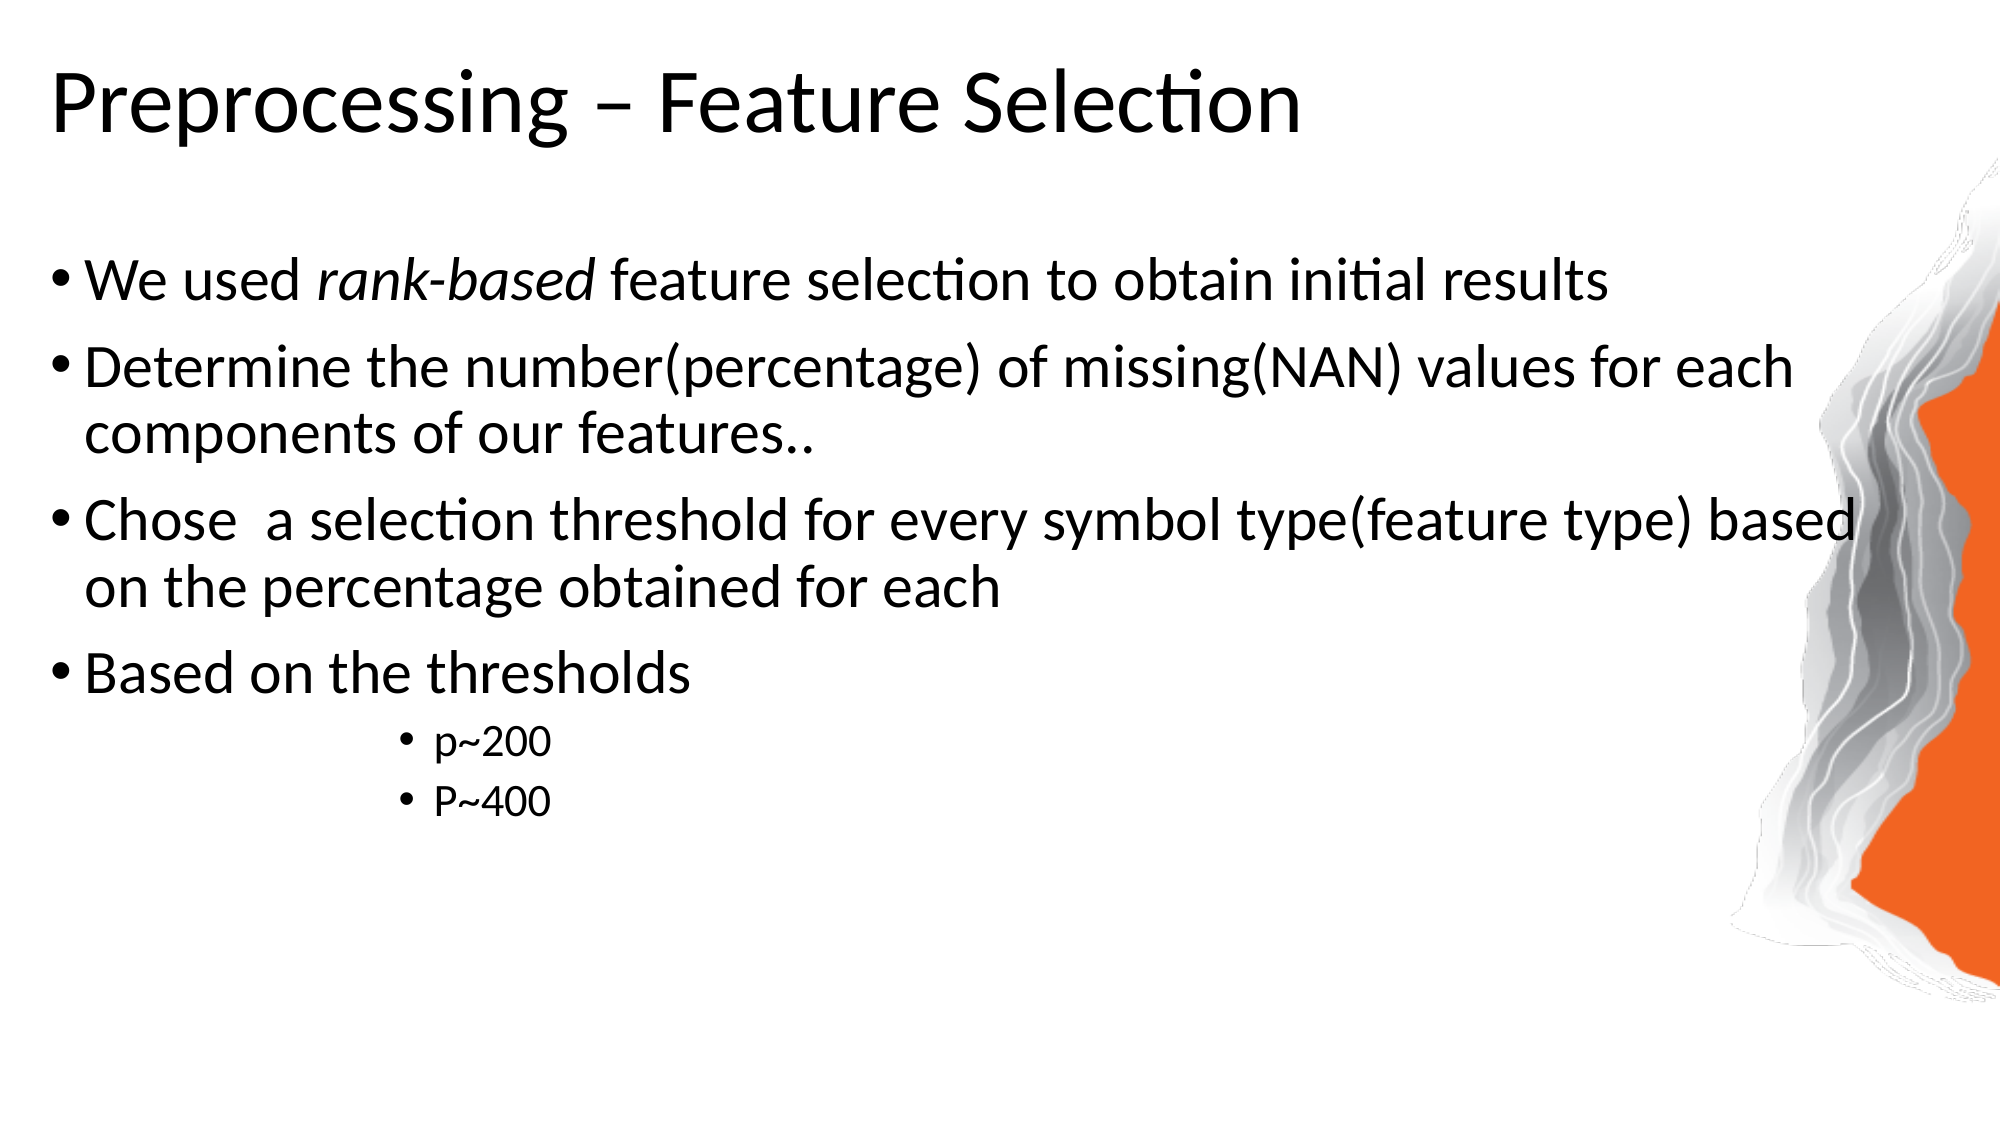

# Preprocessing – Feature Selection
We used rank-based feature selection to obtain initial results
Determine the number(percentage) of missing(NAN) values for each components of our features..
Chose  a selection threshold for every symbol type(feature type) based on the percentage obtained for each
Based on the thresholds
p~200
P~400